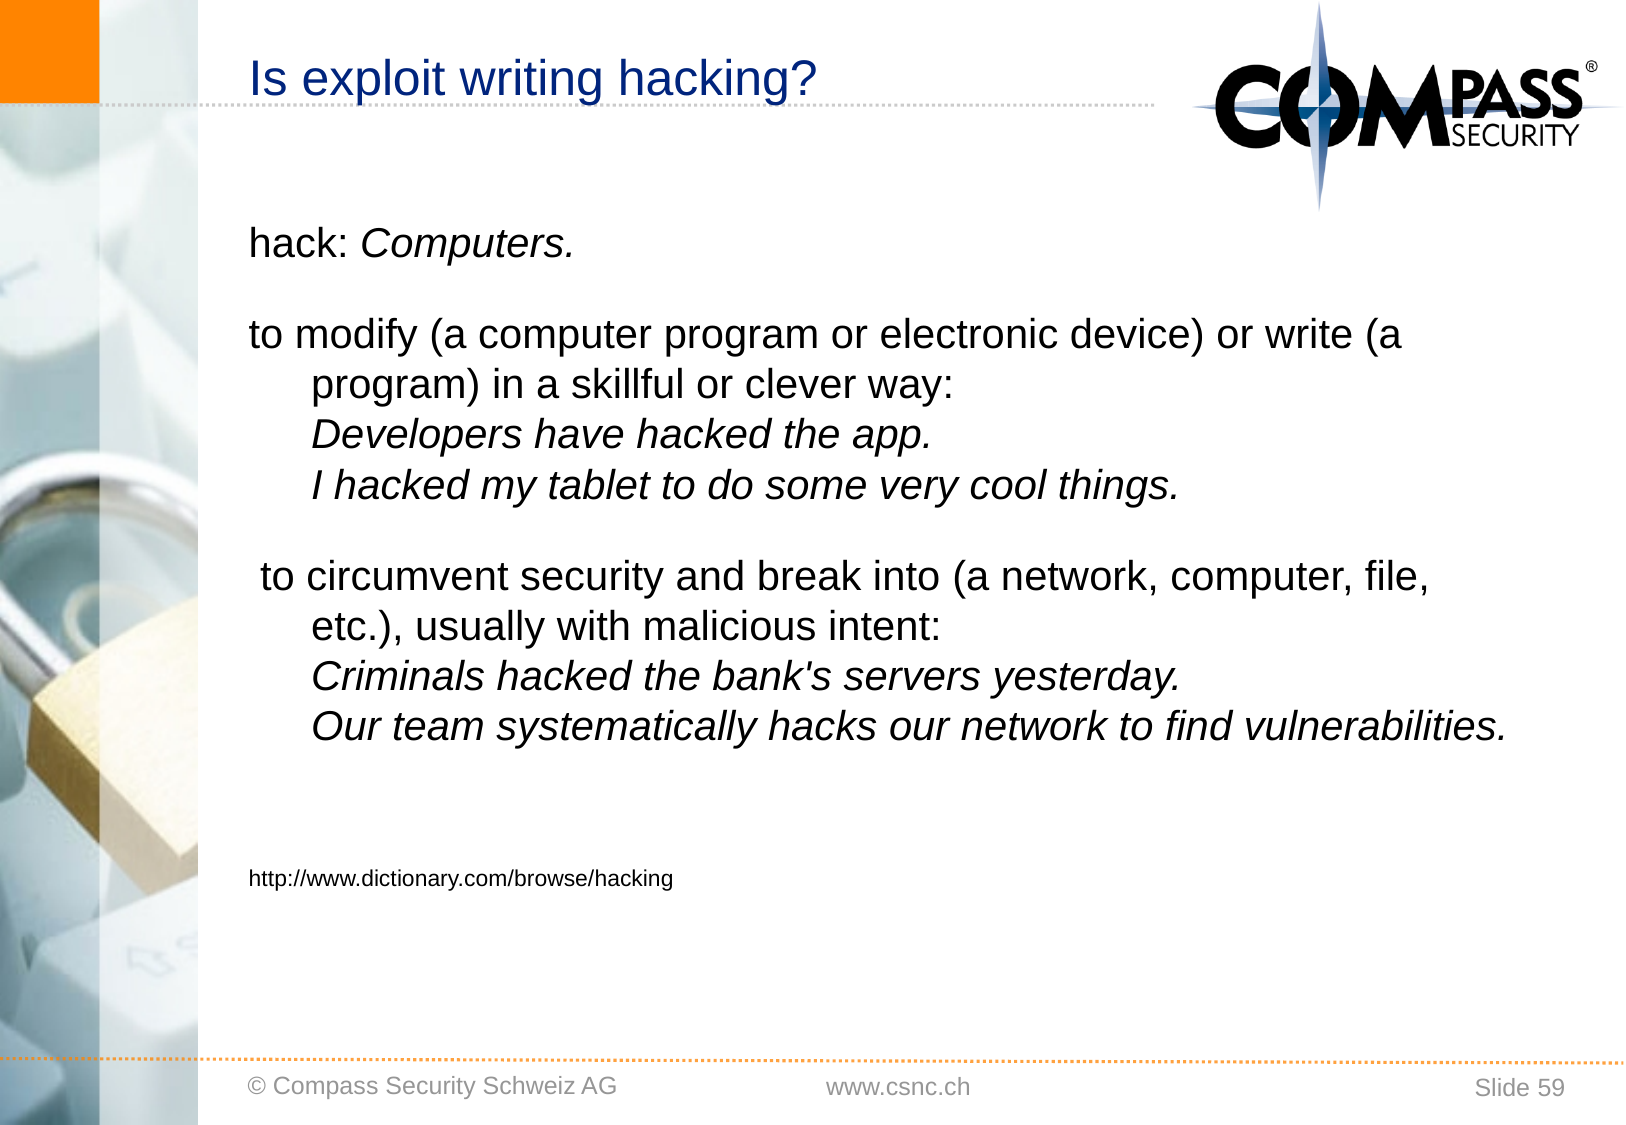

# Is exploit writing hacking?
hack: Computers.
to modify (a computer program or electronic device) or write (a program) in a skillful or clever way: 
Developers have hacked the app.
I hacked my tablet to do some very cool things.
 to circumvent security and break into (a network, computer, file, etc.), usually with malicious intent: 
Criminals hacked the bank's servers yesterday. Our team systematically hacks our network to find vulnerabilities.

http://www.dictionary.com/browse/hacking